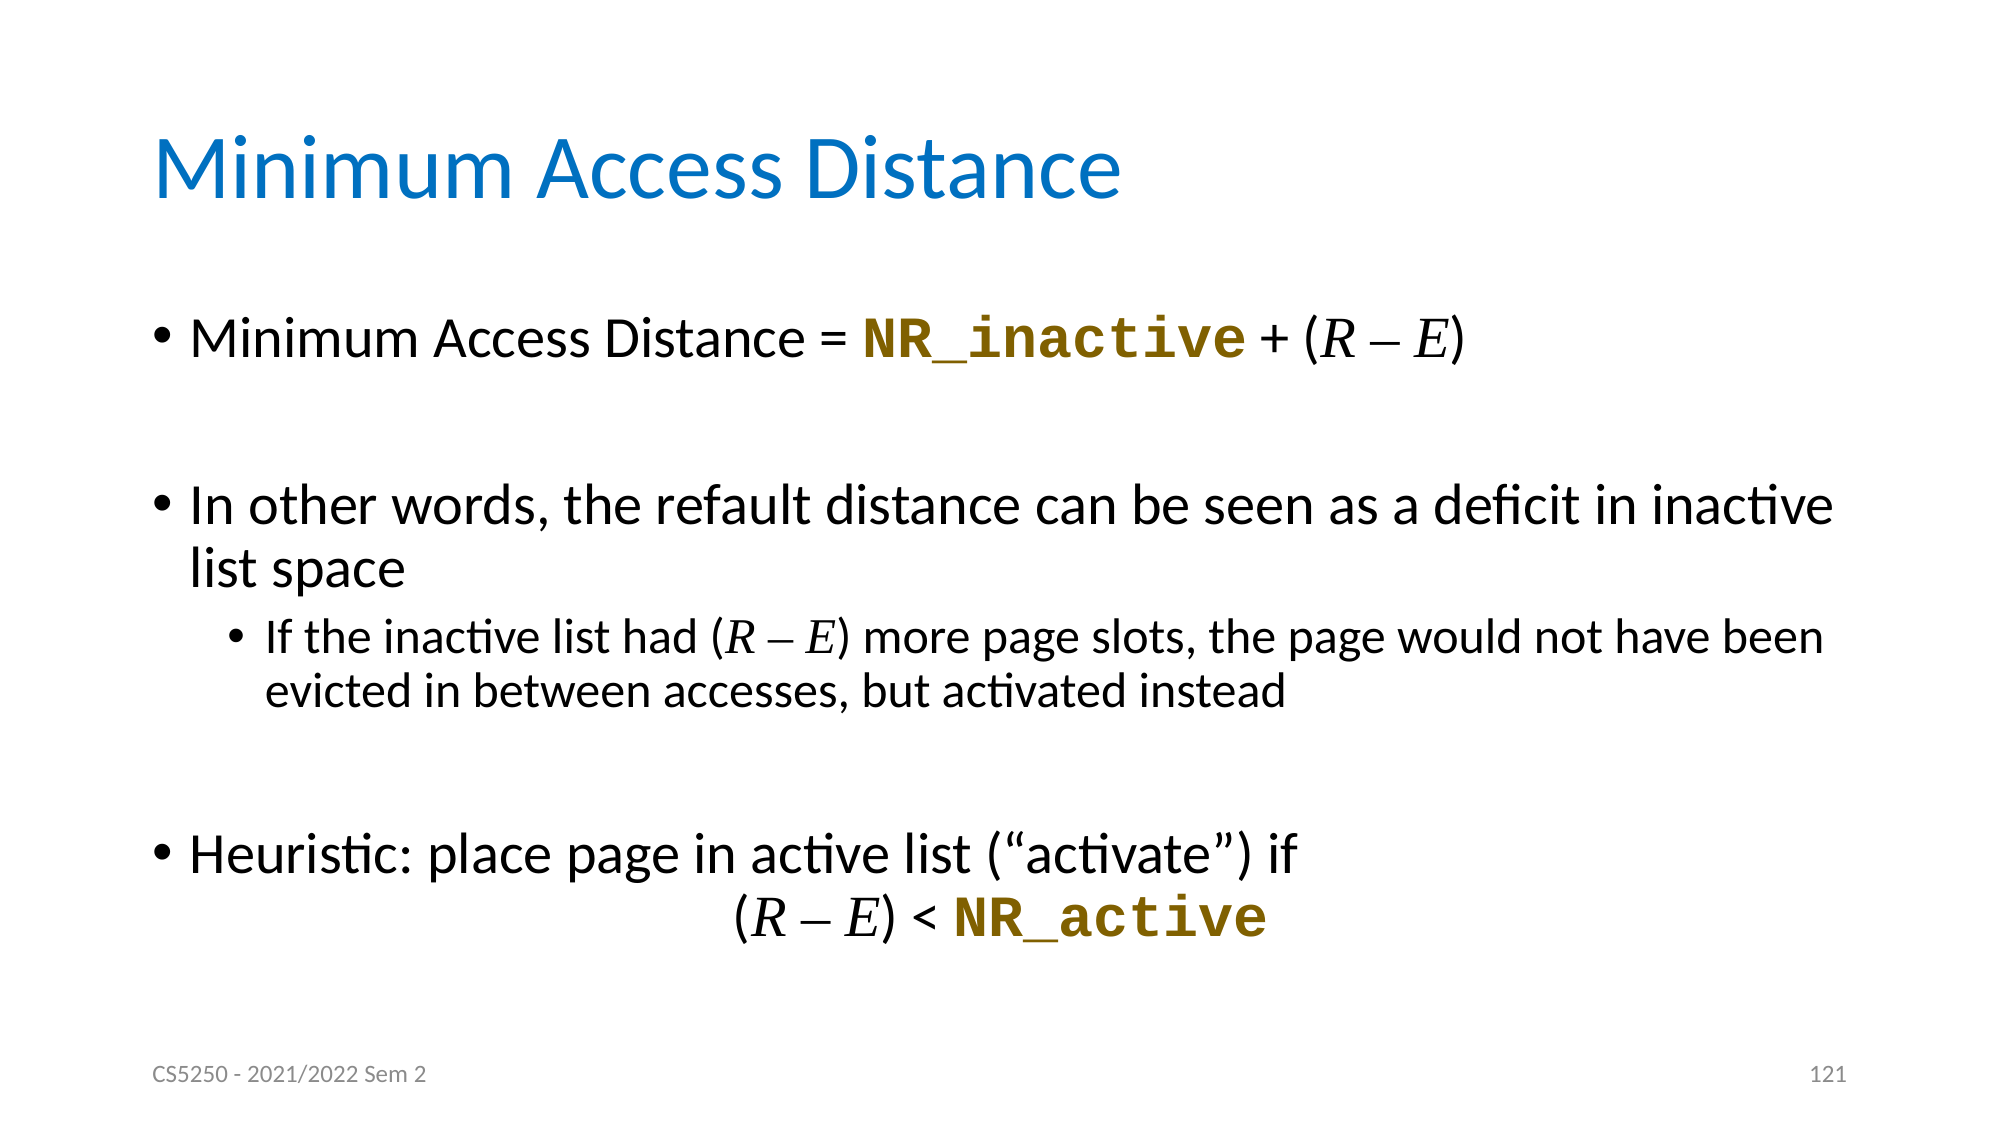

# Minimum Access Distance
Minimum Access Distance = NR_inactive + (R – E)

In other words, the refault distance can be seen as a deficit in inactive list space
If the inactive list had (R – E) more page slots, the page would not have been evicted in between accesses, but activated instead

Heuristic: place page in active list (“activate”) if
                                         (R – E) < NR_active
CS5250 - 2021/2022 Sem 2
121